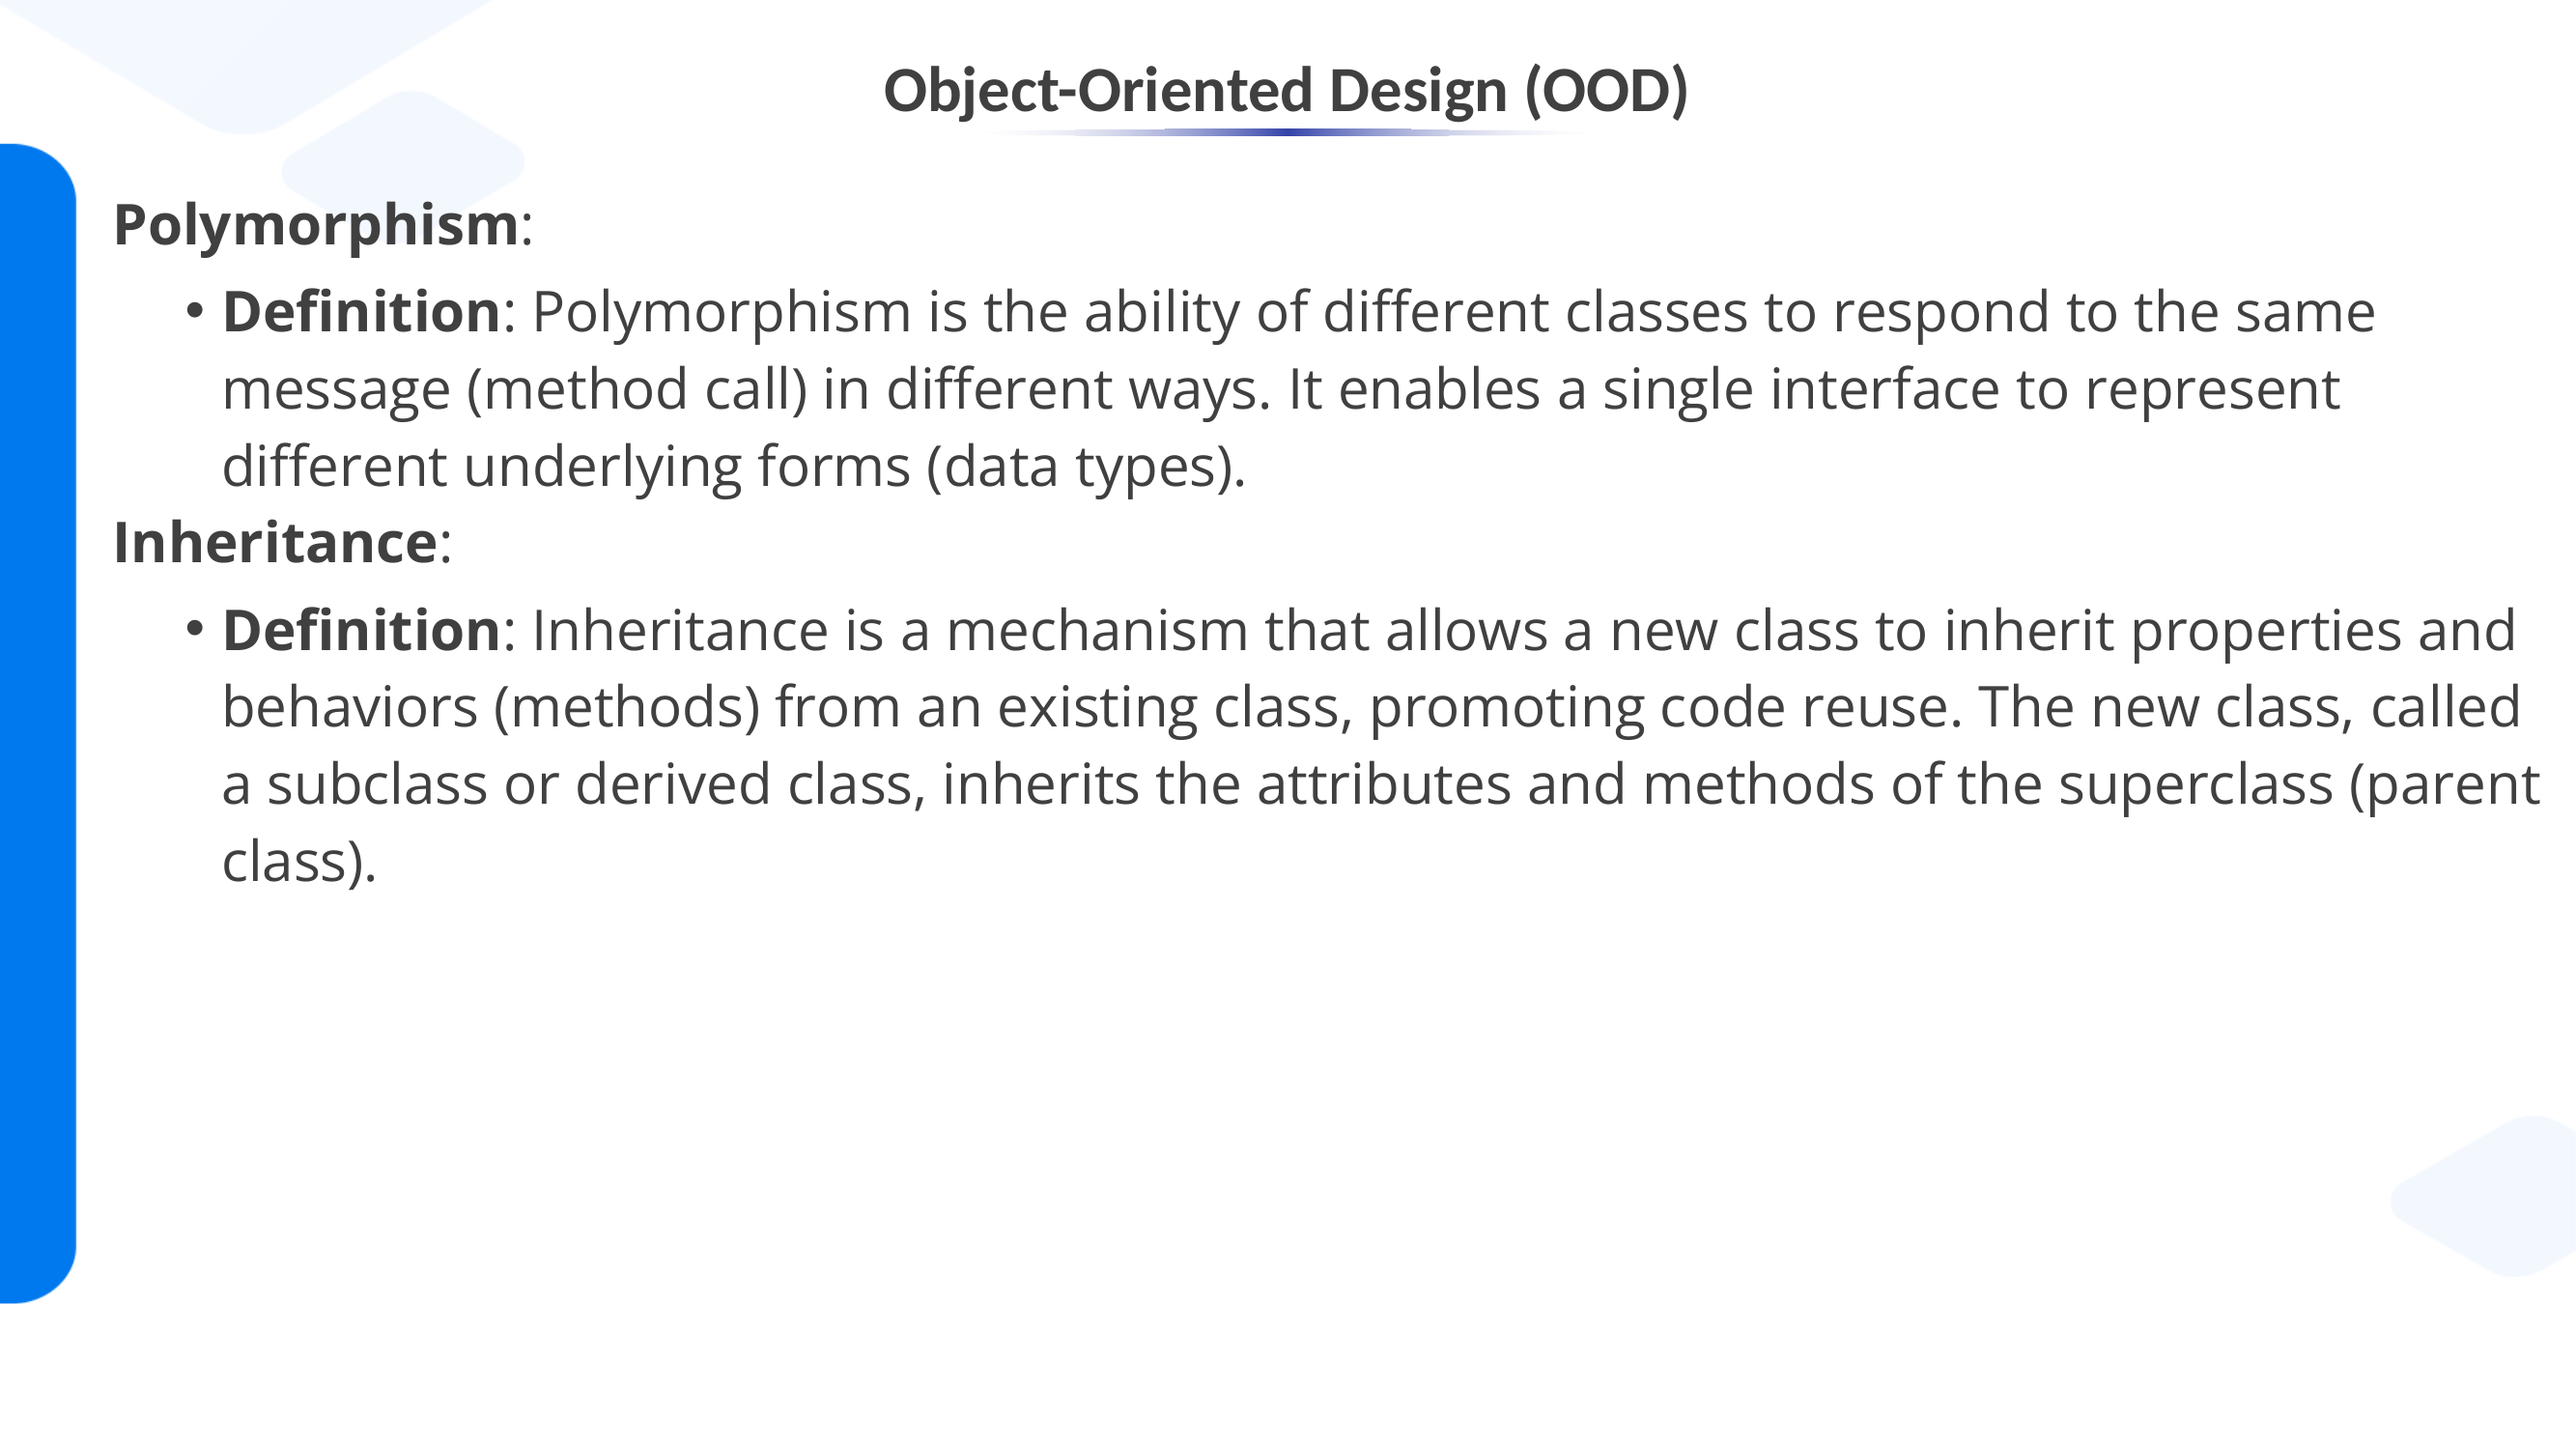

# Object-Oriented Design (OOD)

Polymorphism:
Definition: Polymorphism is the ability of different classes to respond to the same message (method call) in different ways. It enables a single interface to represent different underlying forms (data types).
Inheritance:
Definition: Inheritance is a mechanism that allows a new class to inherit properties and behaviors (methods) from an existing class, promoting code reuse. The new class, called a subclass or derived class, inherits the attributes and methods of the superclass (parent class).